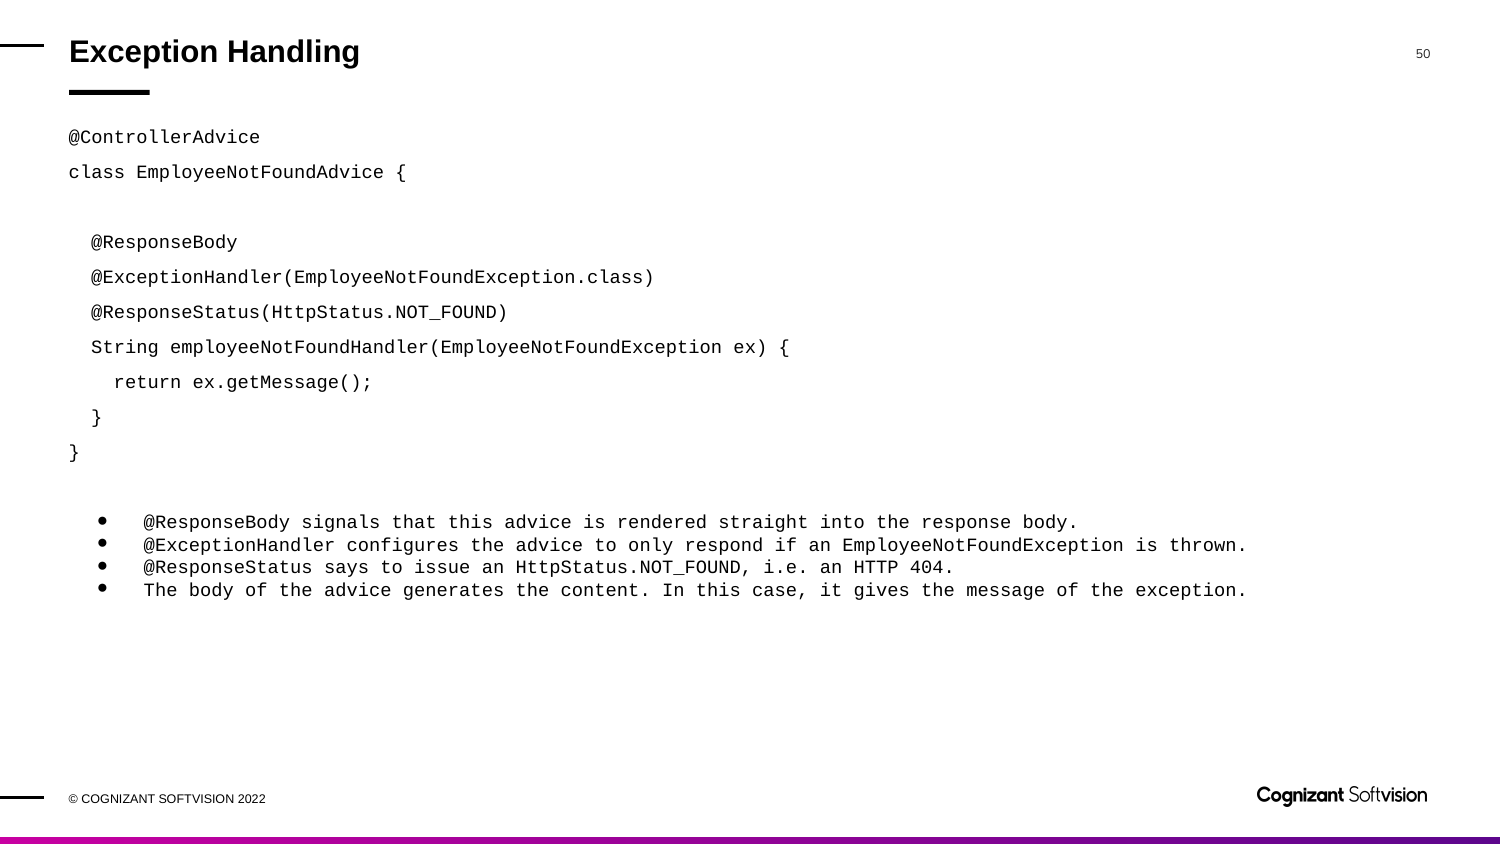

# Exception Handling

@ControllerAdvice
class EmployeeNotFoundAdvice {

  @ResponseBody
  @ExceptionHandler(EmployeeNotFoundException.class)
  @ResponseStatus(HttpStatus.NOT_FOUND)
  String employeeNotFoundHandler(EmployeeNotFoundException ex) {
    return ex.getMessage();
  }
}

@ResponseBody signals that this advice is rendered straight into the response body.
@ExceptionHandler configures the advice to only respond if an EmployeeNotFoundException is thrown.
@ResponseStatus says to issue an HttpStatus.NOT_FOUND, i.e. an HTTP 404.
The body of the advice generates the content. In this case, it gives the message of the exception.